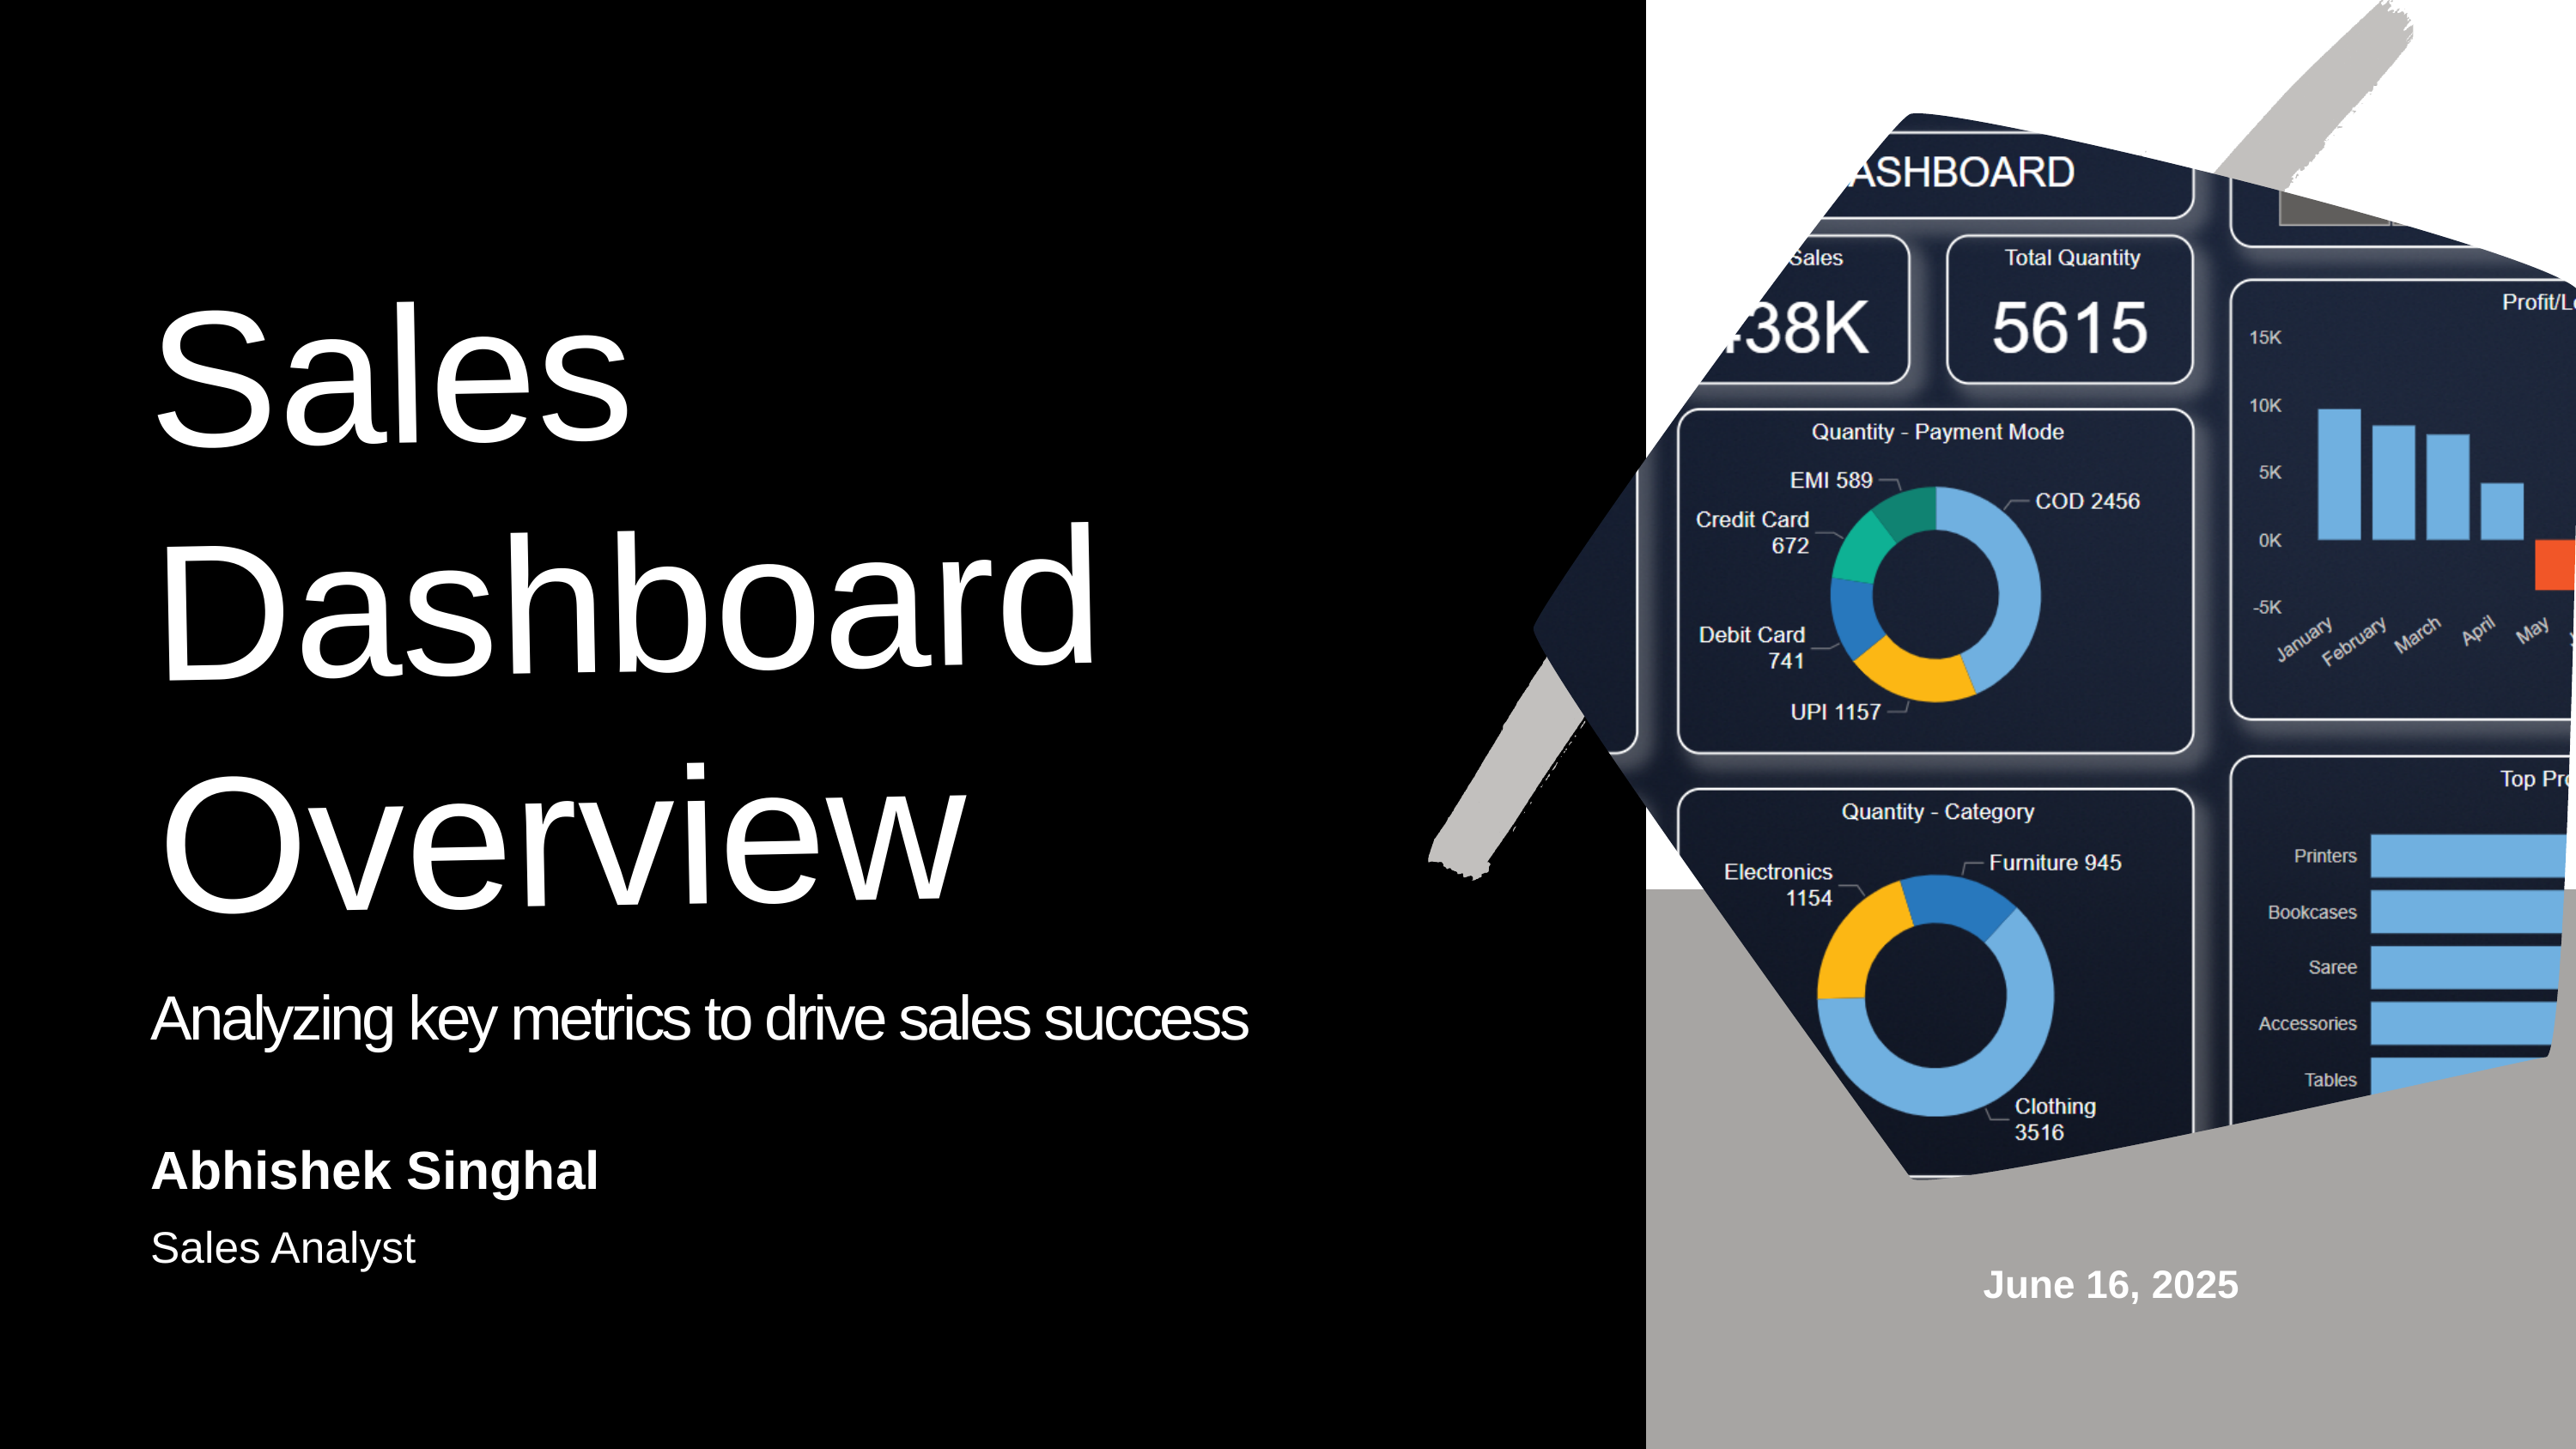

Sales Dashboard Overview
Analyzing key metrics to drive sales success

Abhishek Singhal
Sales Analyst
June 16, 2025